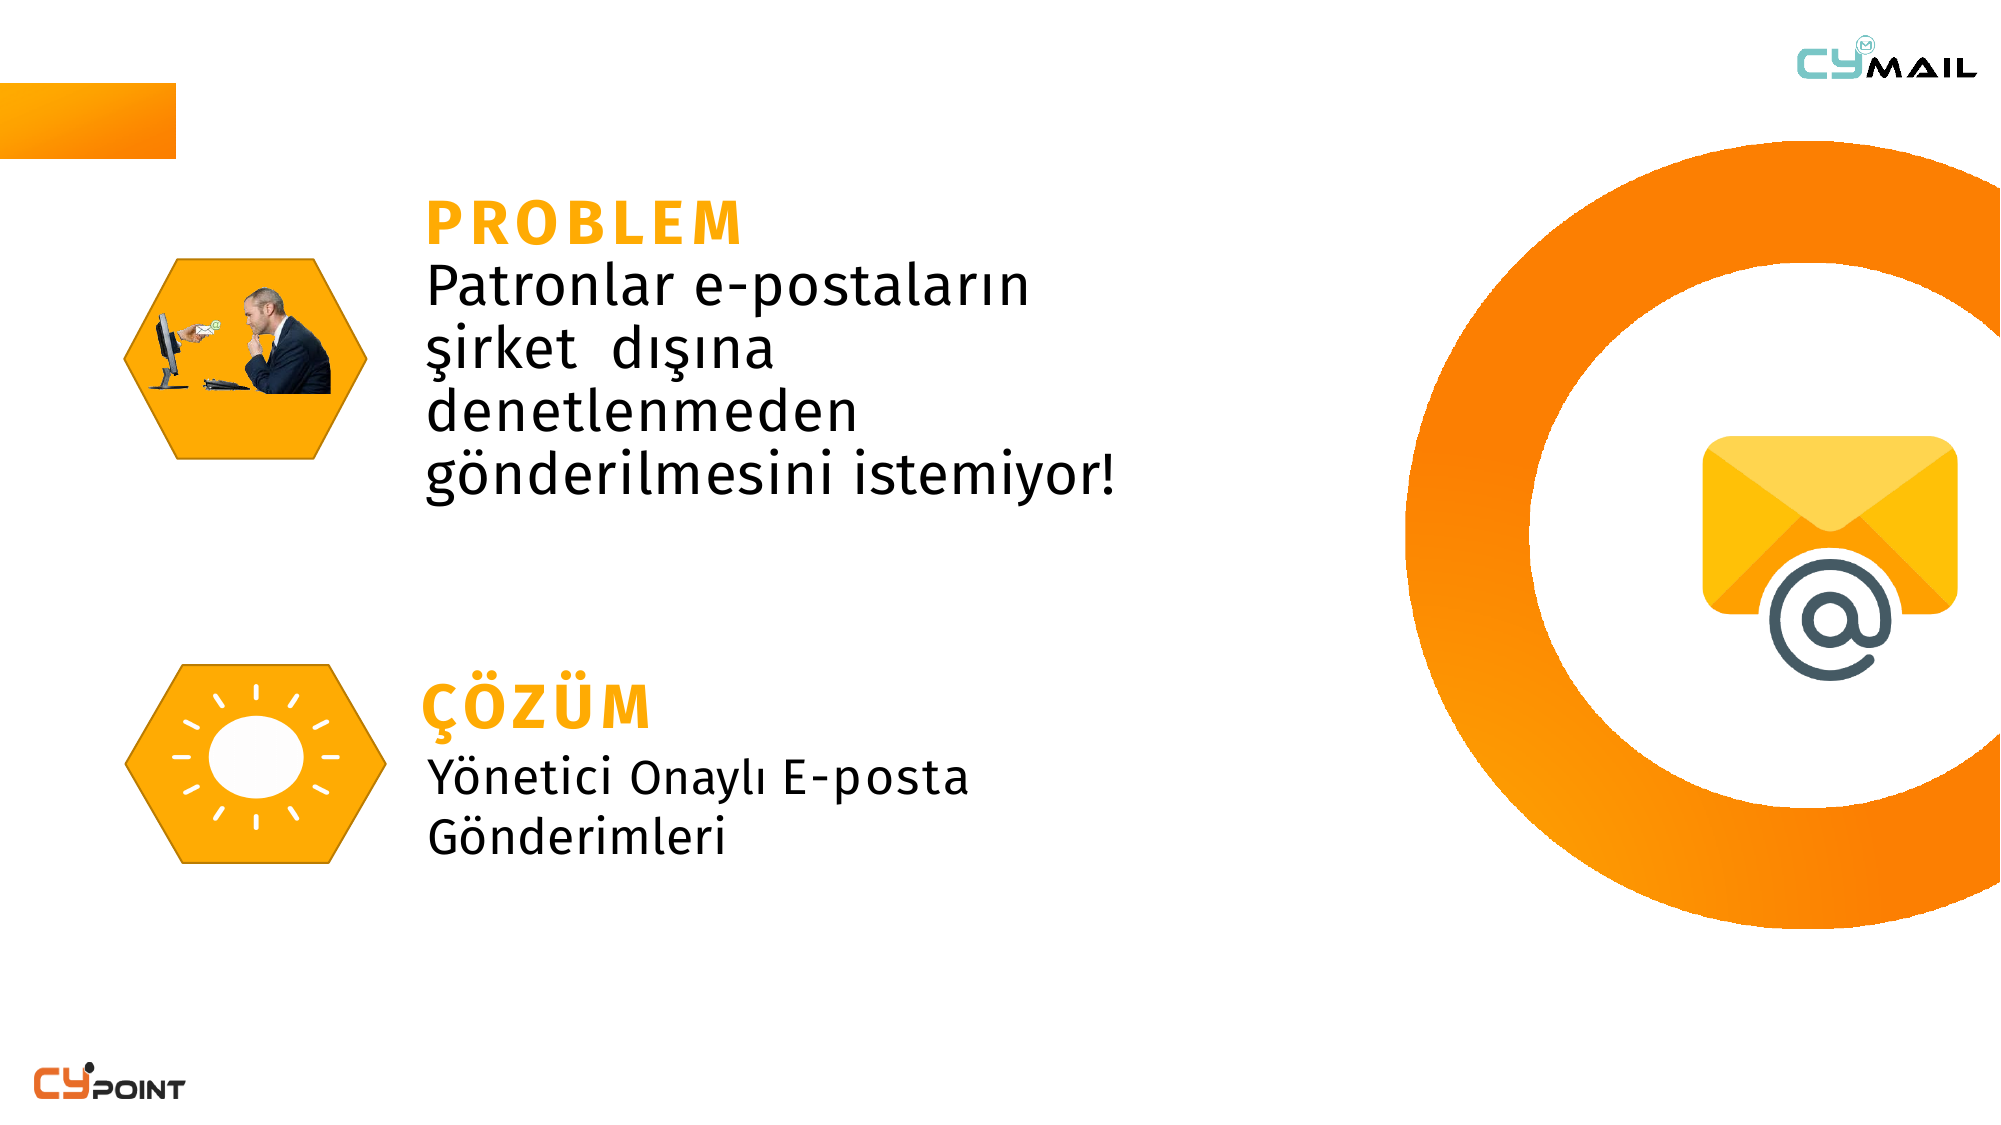

PROBLEM
Patronlar e-postaların şirket  dışına denetlenmeden  gönderilmesini istemiyor!

ÇÖZÜM

Yönetici Onaylı E-posta Gönderimleri